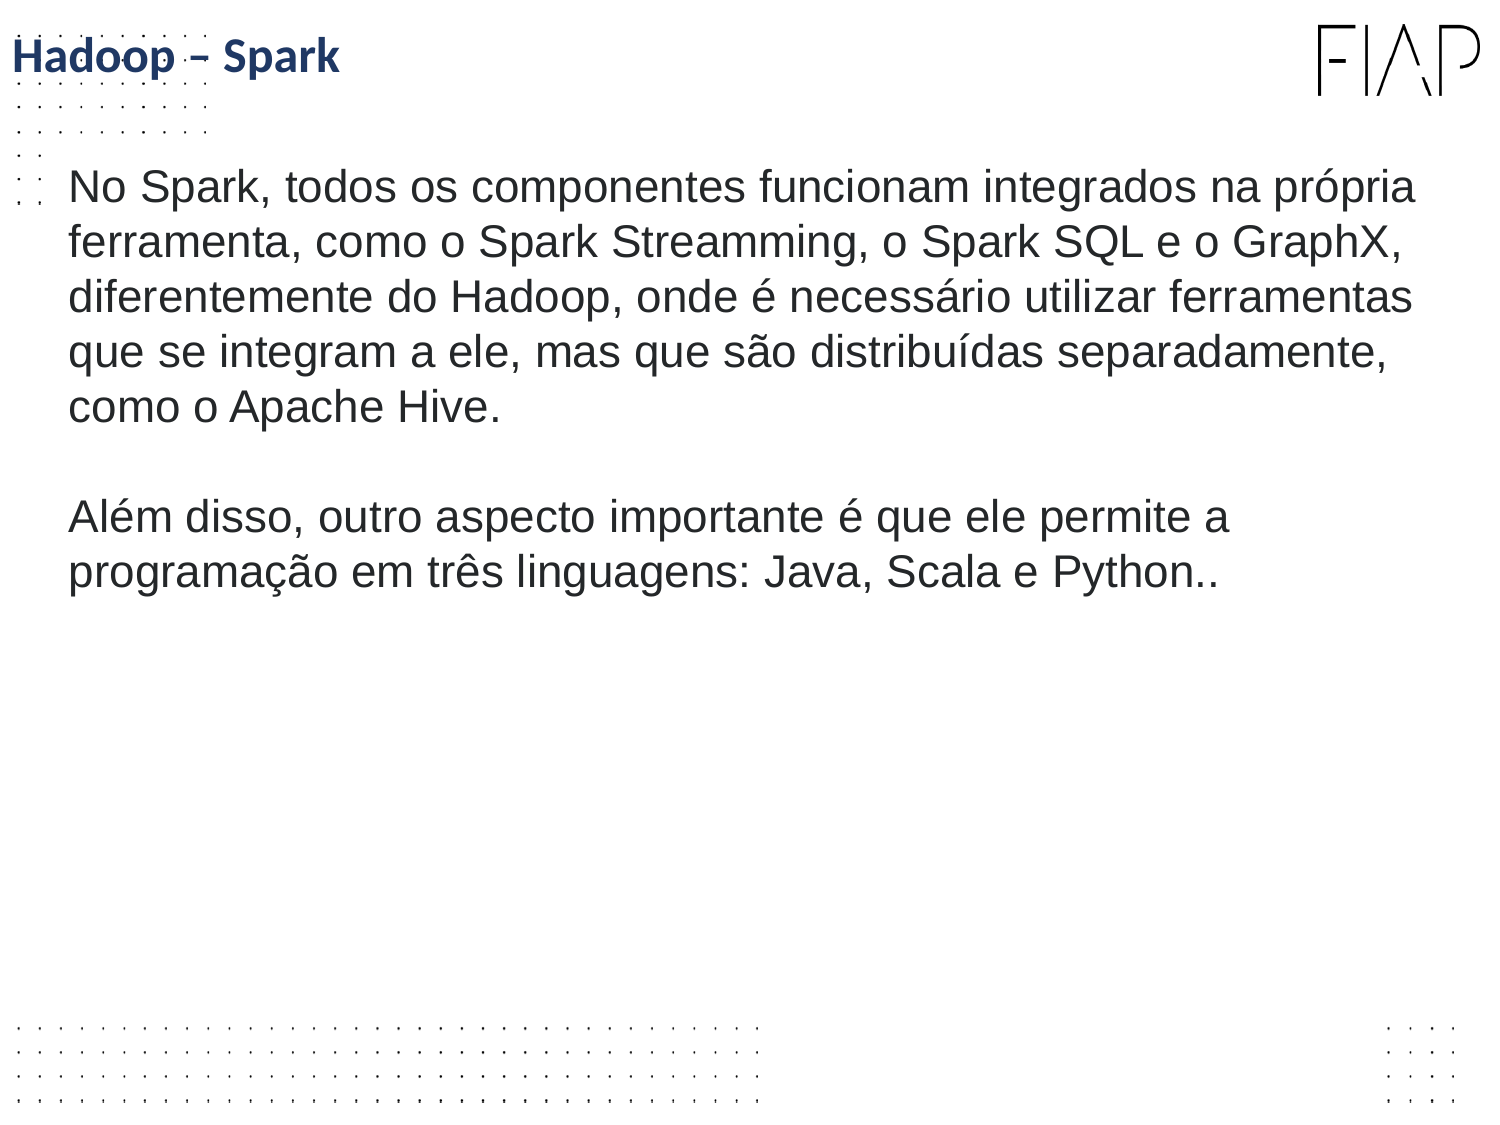

Hadoop – Spark
No Spark, todos os componentes funcionam integrados na própria ferramenta, como o Spark Streamming, o Spark SQL e o GraphX, diferentemente do Hadoop, onde é necessário utilizar ferramentas que se integram a ele, mas que são distribuídas separadamente, como o Apache Hive.

Além disso, outro aspecto importante é que ele permite a programação em três linguagens: Java, Scala e Python..